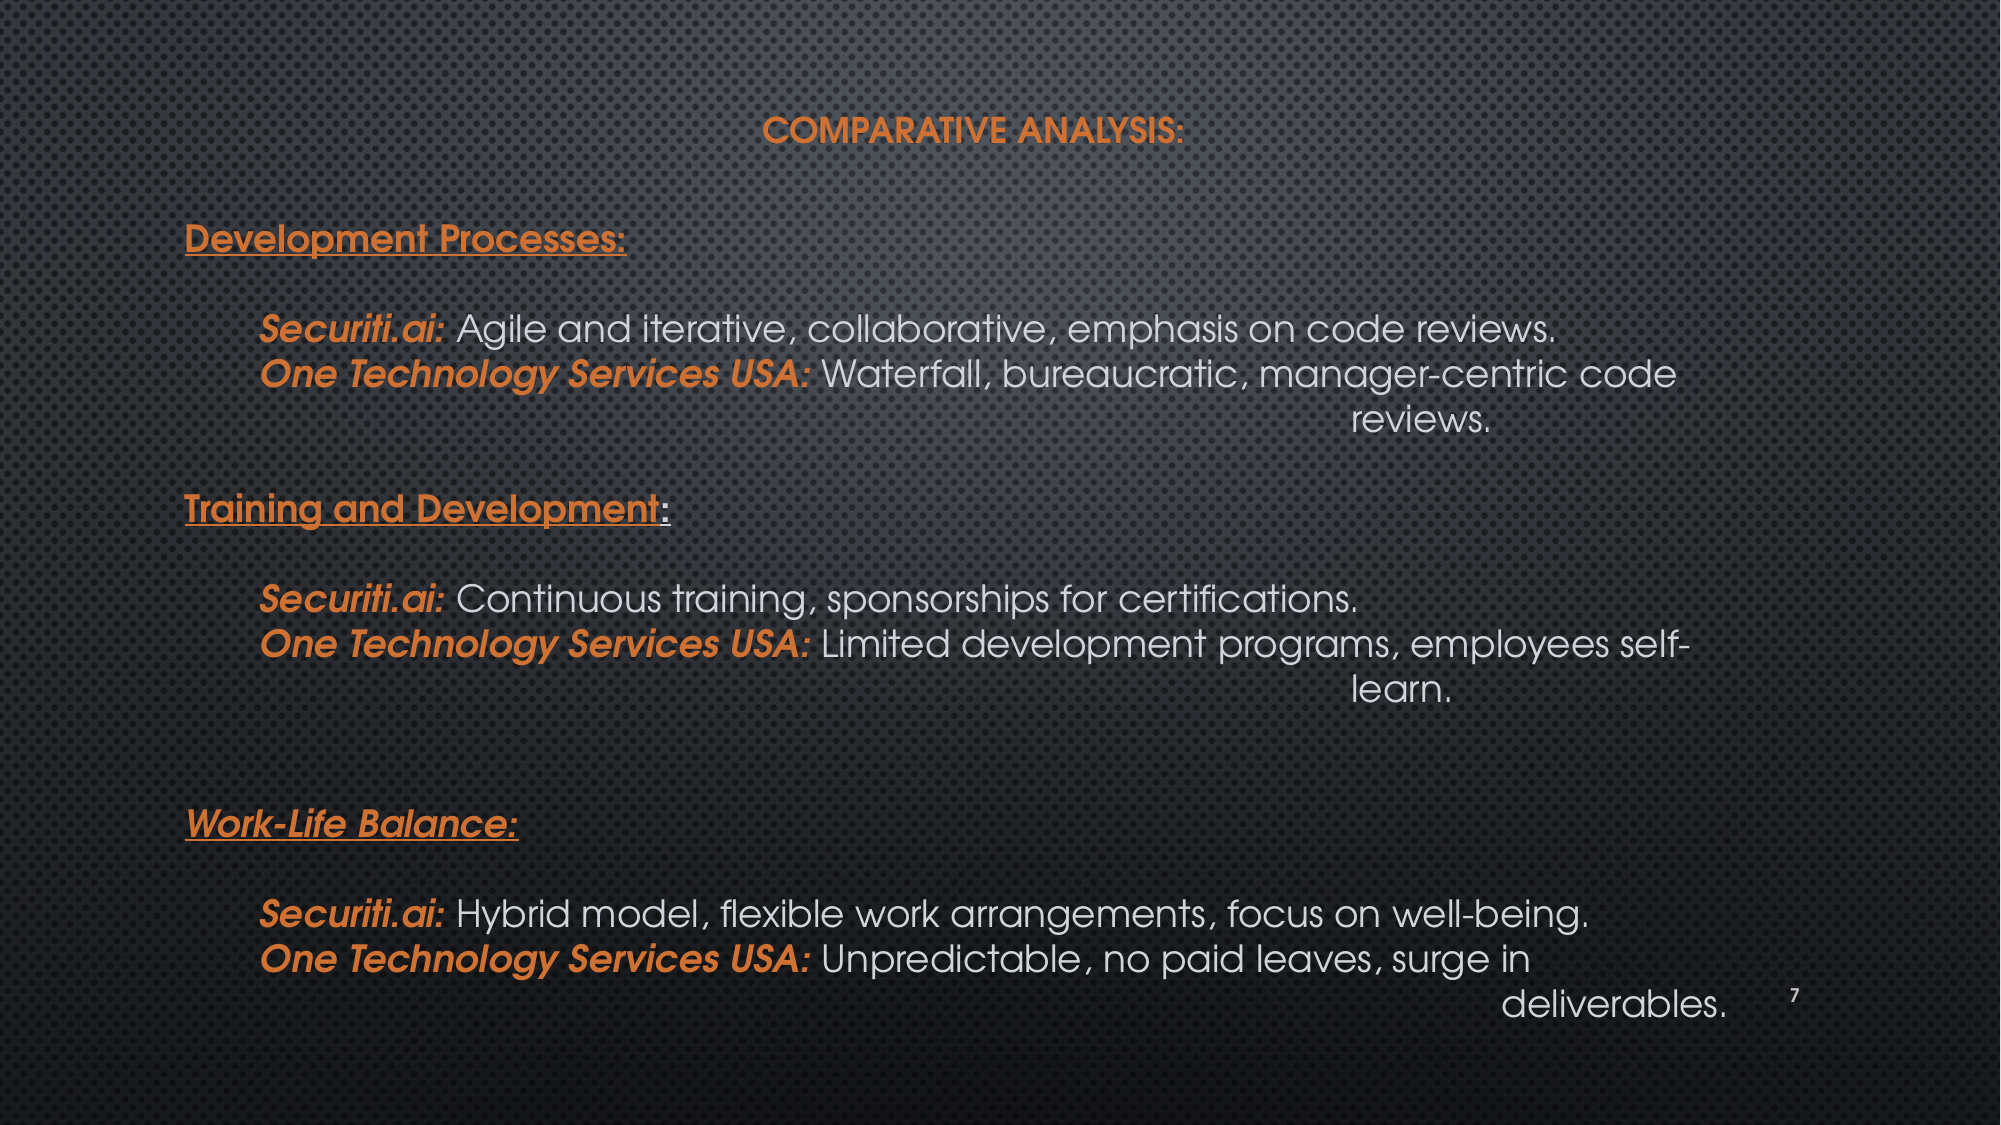

# Comparative Analysis:
Development Processes:
Securiti.ai: Agile and iterative, collaborative, emphasis on code reviews.
One Technology Services USA: Waterfall, bureaucratic, manager-centric code 							    reviews.
Training and Development:
Securiti.ai: Continuous training, sponsorships for certifications.
One Technology Services USA: Limited development programs, employees self-							    learn.
Work-Life Balance:
Securiti.ai: Hybrid model, flexible work arrangements, focus on well-being.
One Technology Services USA: Unpredictable, no paid leaves, surge in 									    deliverables.
7